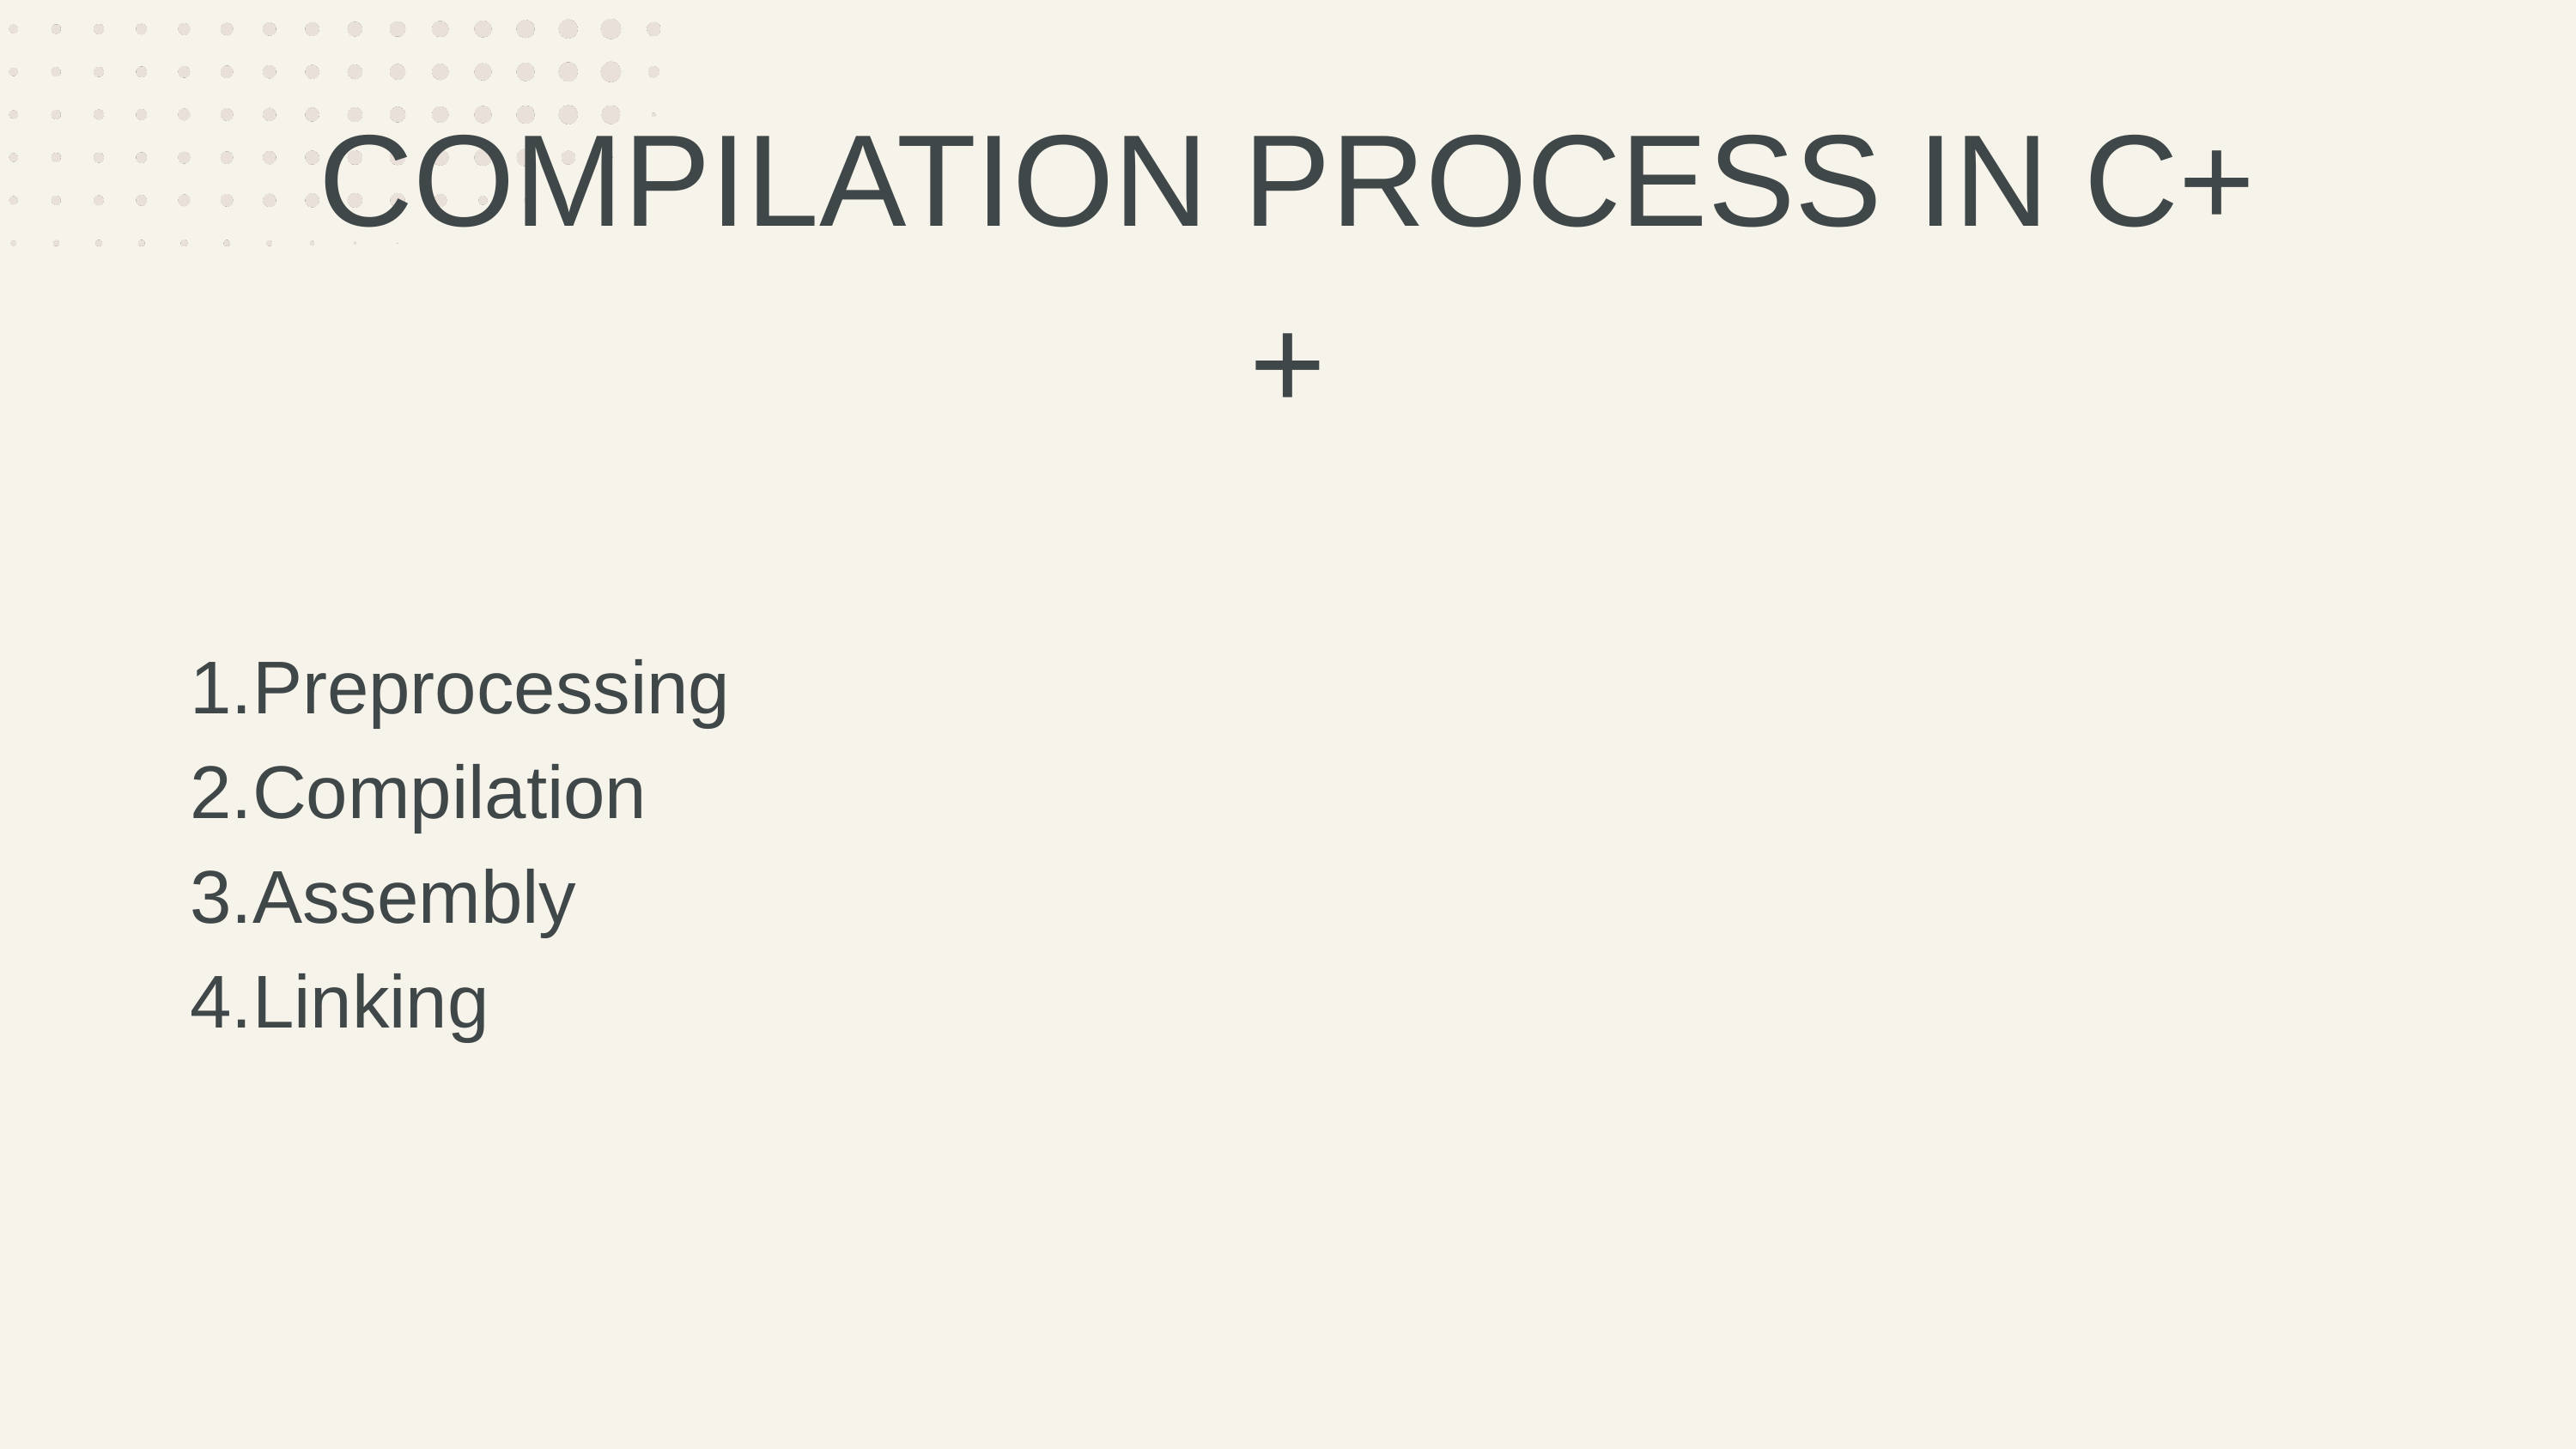

COMPILATION PROCESS IN C++
1.Preprocessing
2.Compilation
3.Assembly
4.Linking